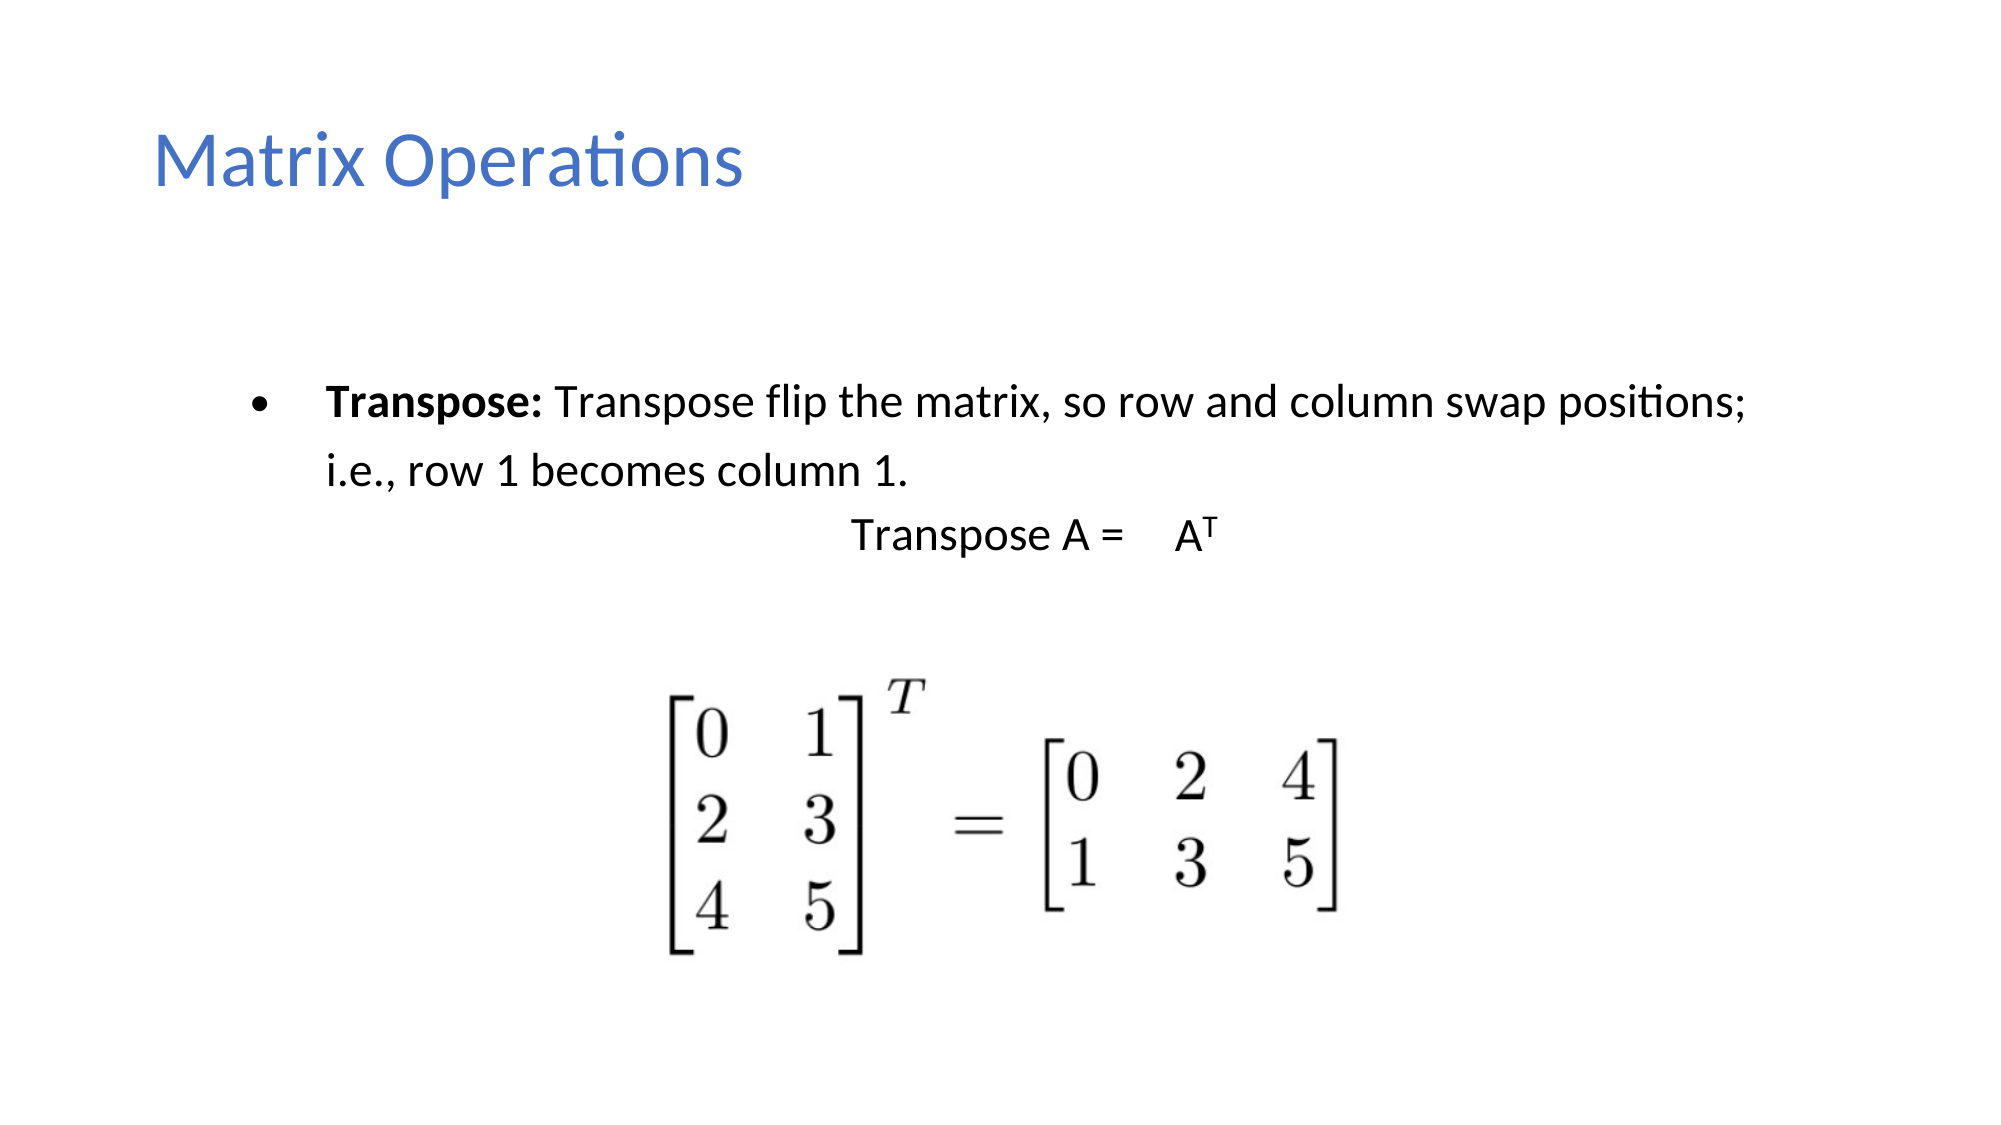

Matrix Operations
•
Transpose: Transpose flip the matrix, so row and column swap positions;
i.e., row 1 becomes column 1.
AT
Transpose A =